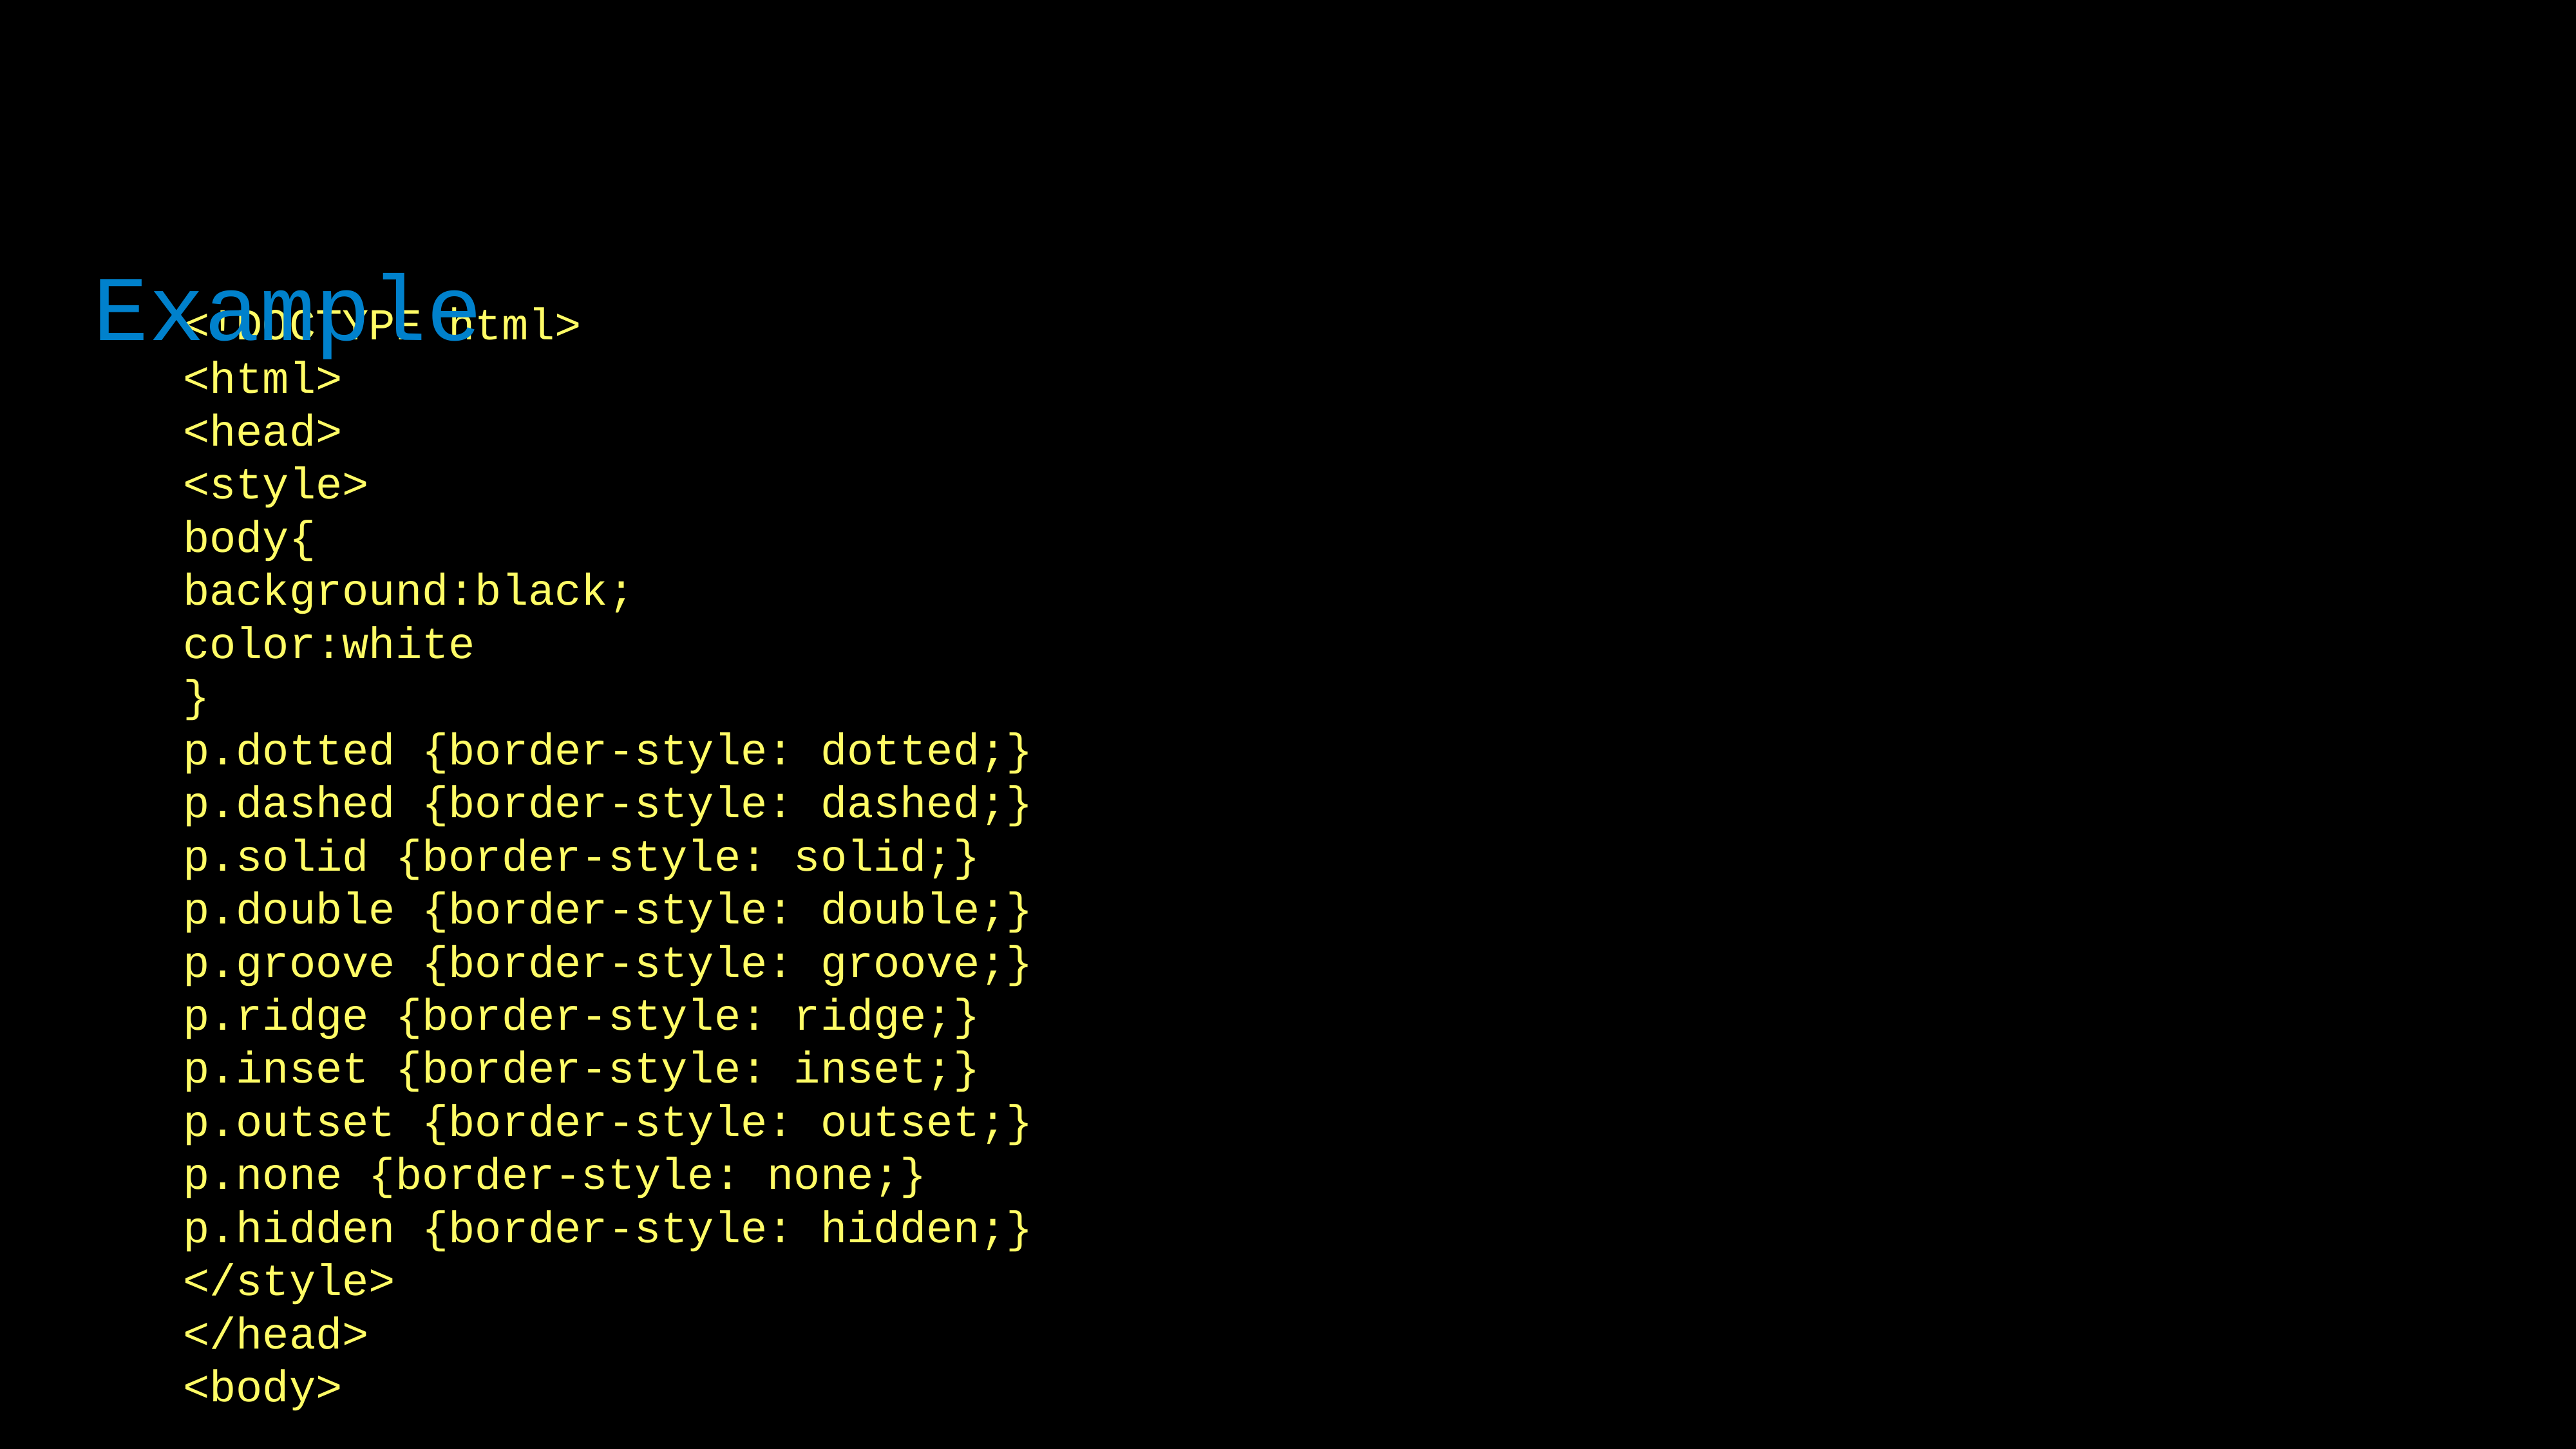

Example

<!DOCTYPE html>
<html>
<head>
<style>
body{
background:black;
color:white
}
p.dotted {border-style: dotted;}
p.dashed {border-style: dashed;}
p.solid {border-style: solid;}
p.double {border-style: double;}
p.groove {border-style: groove;}
p.ridge {border-style: ridge;}
p.inset {border-style: inset;}
p.outset {border-style: outset;}
p.none {border-style: none;}
p.hidden {border-style: hidden;}
</style>
</head>
<body>

The font-weight property sets how thick or thin characters in text should be displayed.